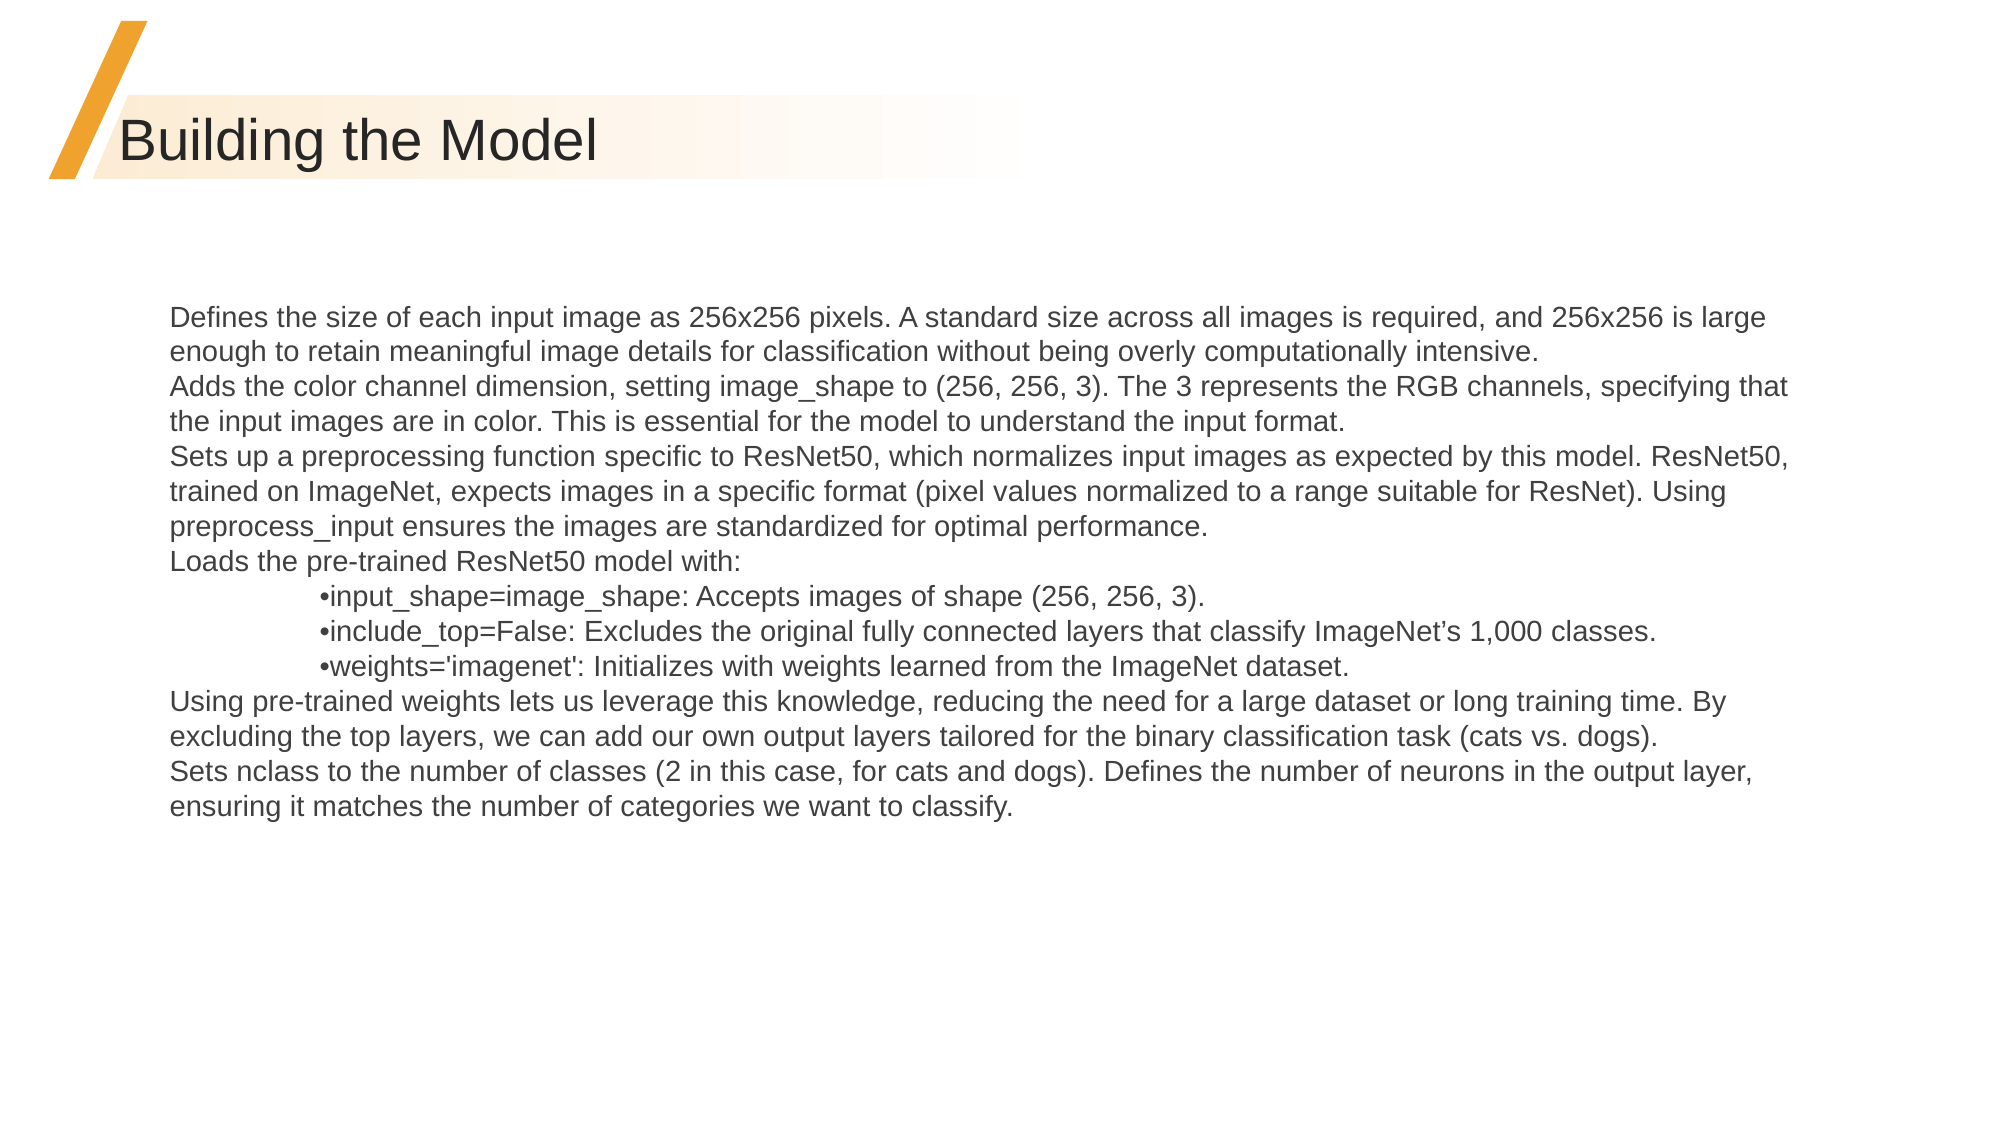

Building the Model
Defines the size of each input image as 256x256 pixels. A standard size across all images is required, and 256x256 is large enough to retain meaningful image details for classification without being overly computationally intensive.
Adds the color channel dimension, setting image_shape to (256, 256, 3). The 3 represents the RGB channels, specifying that the input images are in color. This is essential for the model to understand the input format.
Sets up a preprocessing function specific to ResNet50, which normalizes input images as expected by this model. ResNet50, trained on ImageNet, expects images in a specific format (pixel values normalized to a range suitable for ResNet). Using preprocess_input ensures the images are standardized for optimal performance.
Loads the pre-trained ResNet50 model with:
	•input_shape=image_shape: Accepts images of shape (256, 256, 3).
	•include_top=False: Excludes the original fully connected layers that classify ImageNet’s 1,000 classes.
	•weights='imagenet': Initializes with weights learned from the ImageNet dataset.
Using pre-trained weights lets us leverage this knowledge, reducing the need for a large dataset or long training time. By excluding the top layers, we can add our own output layers tailored for the binary classification task (cats vs. dogs).
Sets nclass to the number of classes (2 in this case, for cats and dogs). Defines the number of neurons in the output layer, ensuring it matches the number of categories we want to classify.